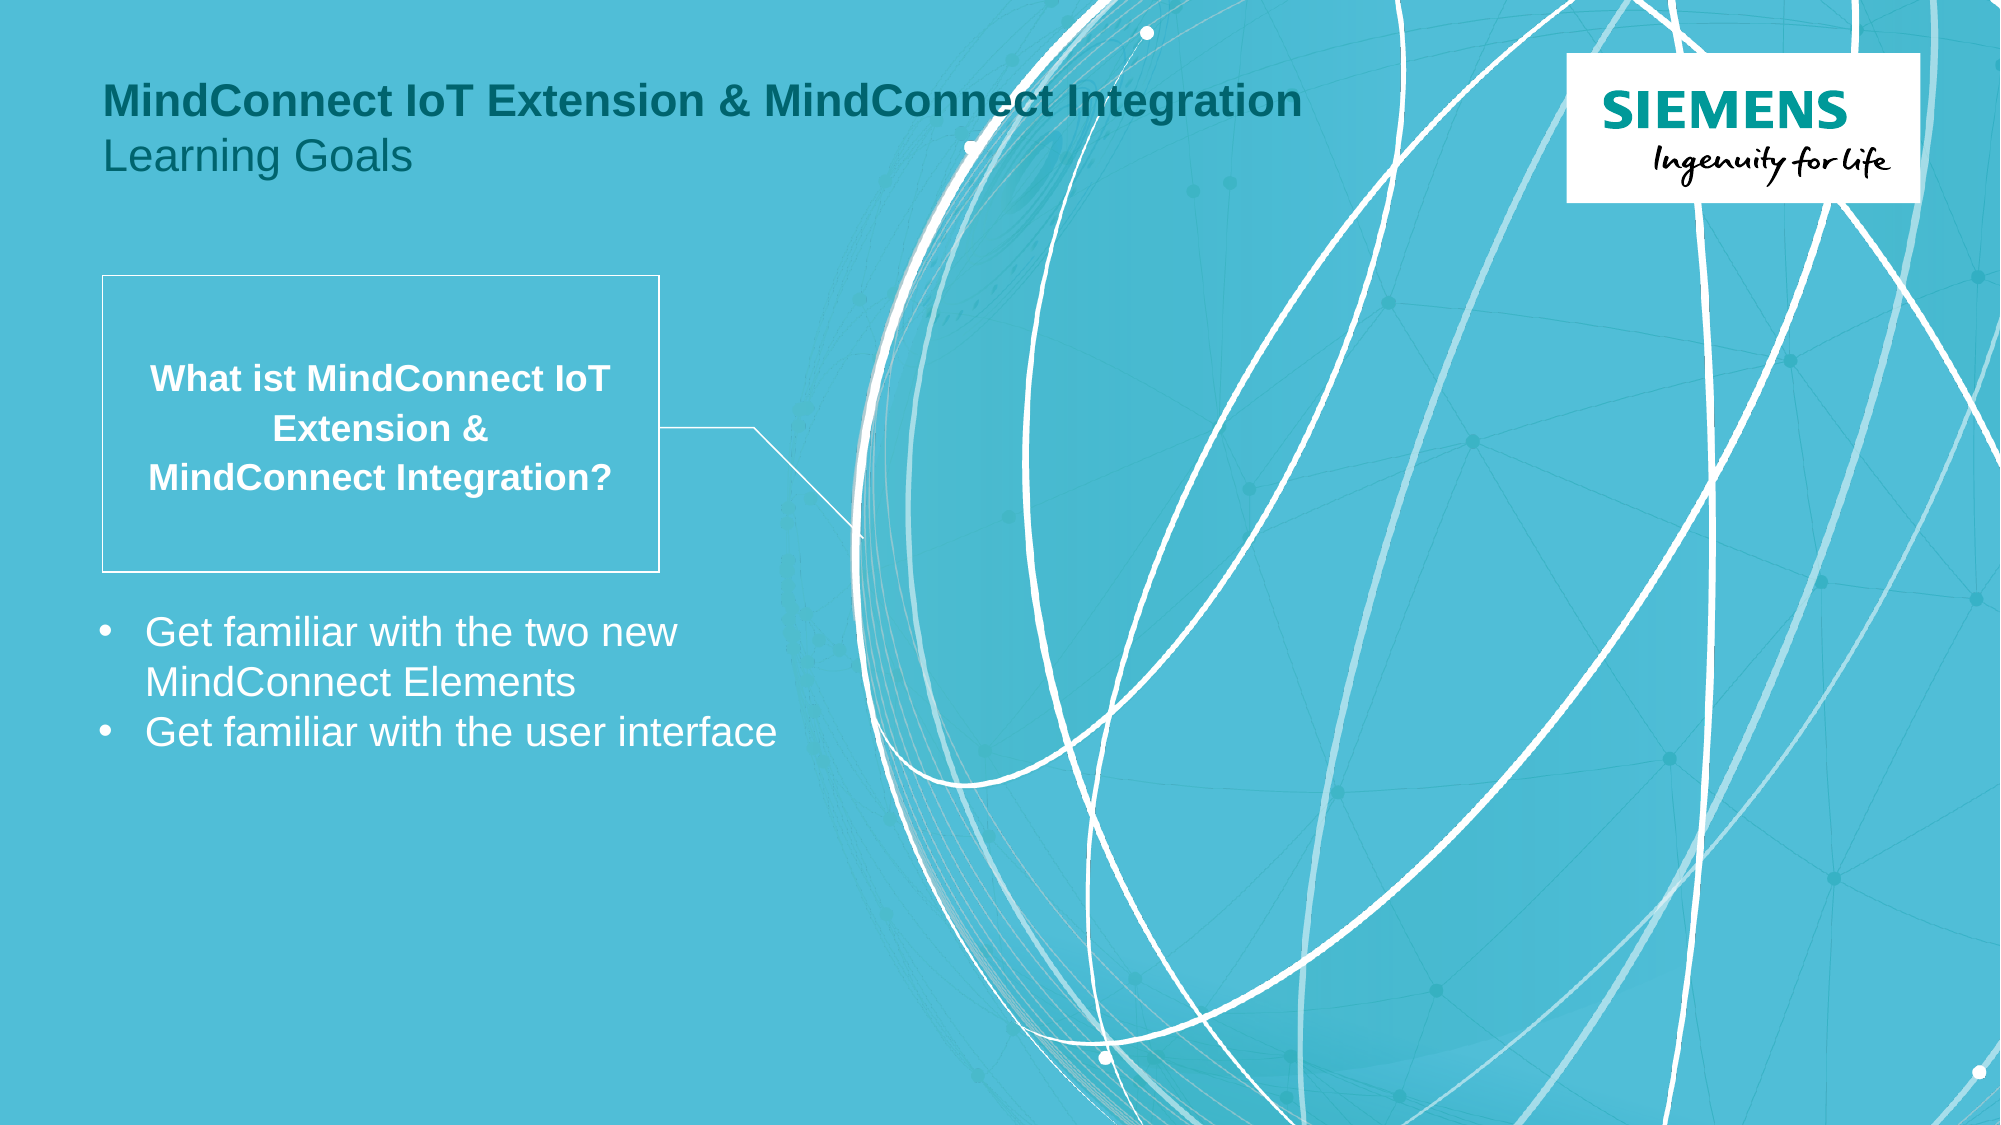

# MindConnect IoT Extension & MindConnect Integration Learning Goals
What ist MindConnect IoT Extension &
MindConnect Integration?
Get familiar with the two new MindConnect Elements
Get familiar with the user interface